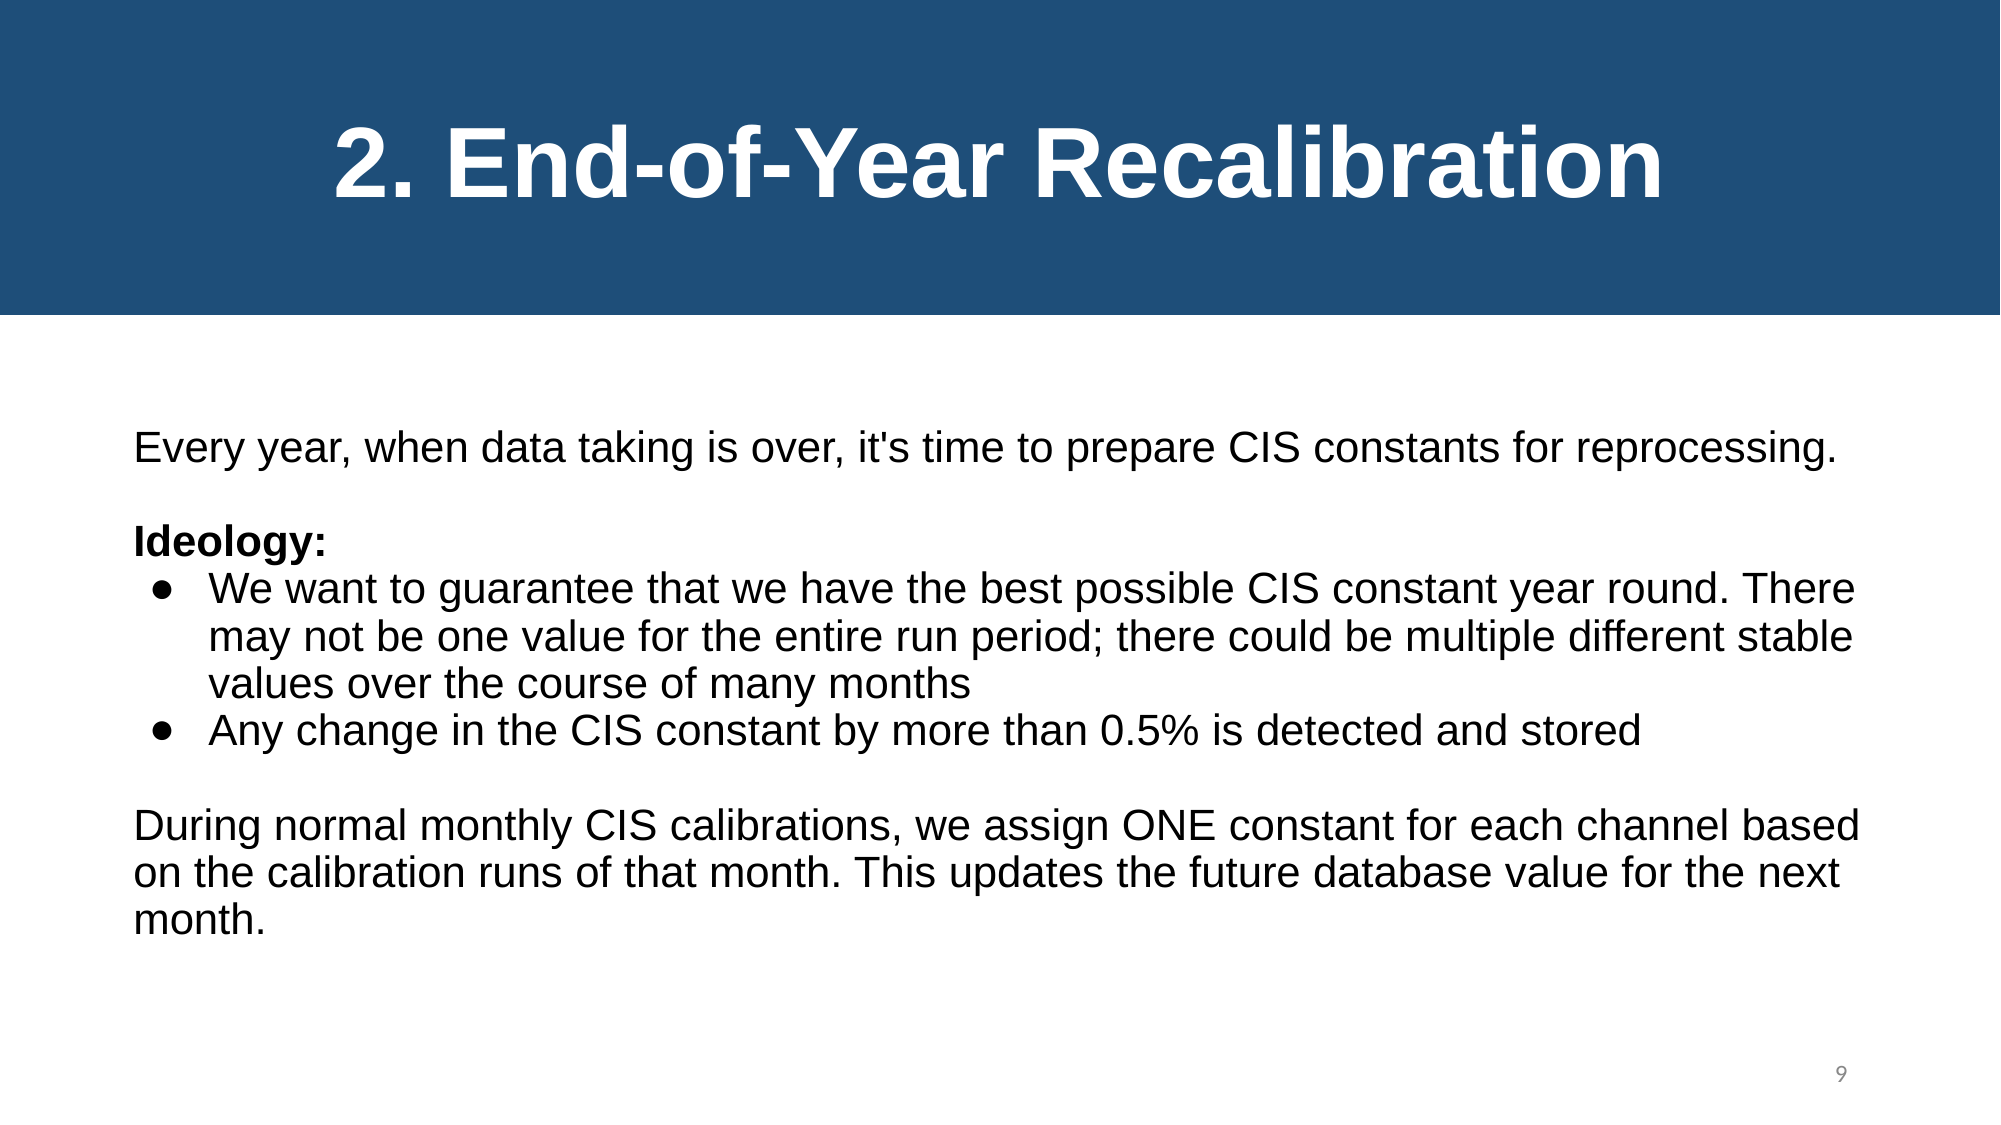

2. End-of-Year Recalibration

Every year, when data taking is over, it's time to prepare CIS constants for reprocessing.

Ideology:
We want to guarantee that we have the best possible CIS constant year round. There may not be one value for the entire run period; there could be multiple different stable values over the course of many months
Any change in the CIS constant by more than 0.5% is detected and stored

During normal monthly CIS calibrations, we assign ONE constant for each channel based on the calibration runs of that month. This updates the future database value for the next month.

9